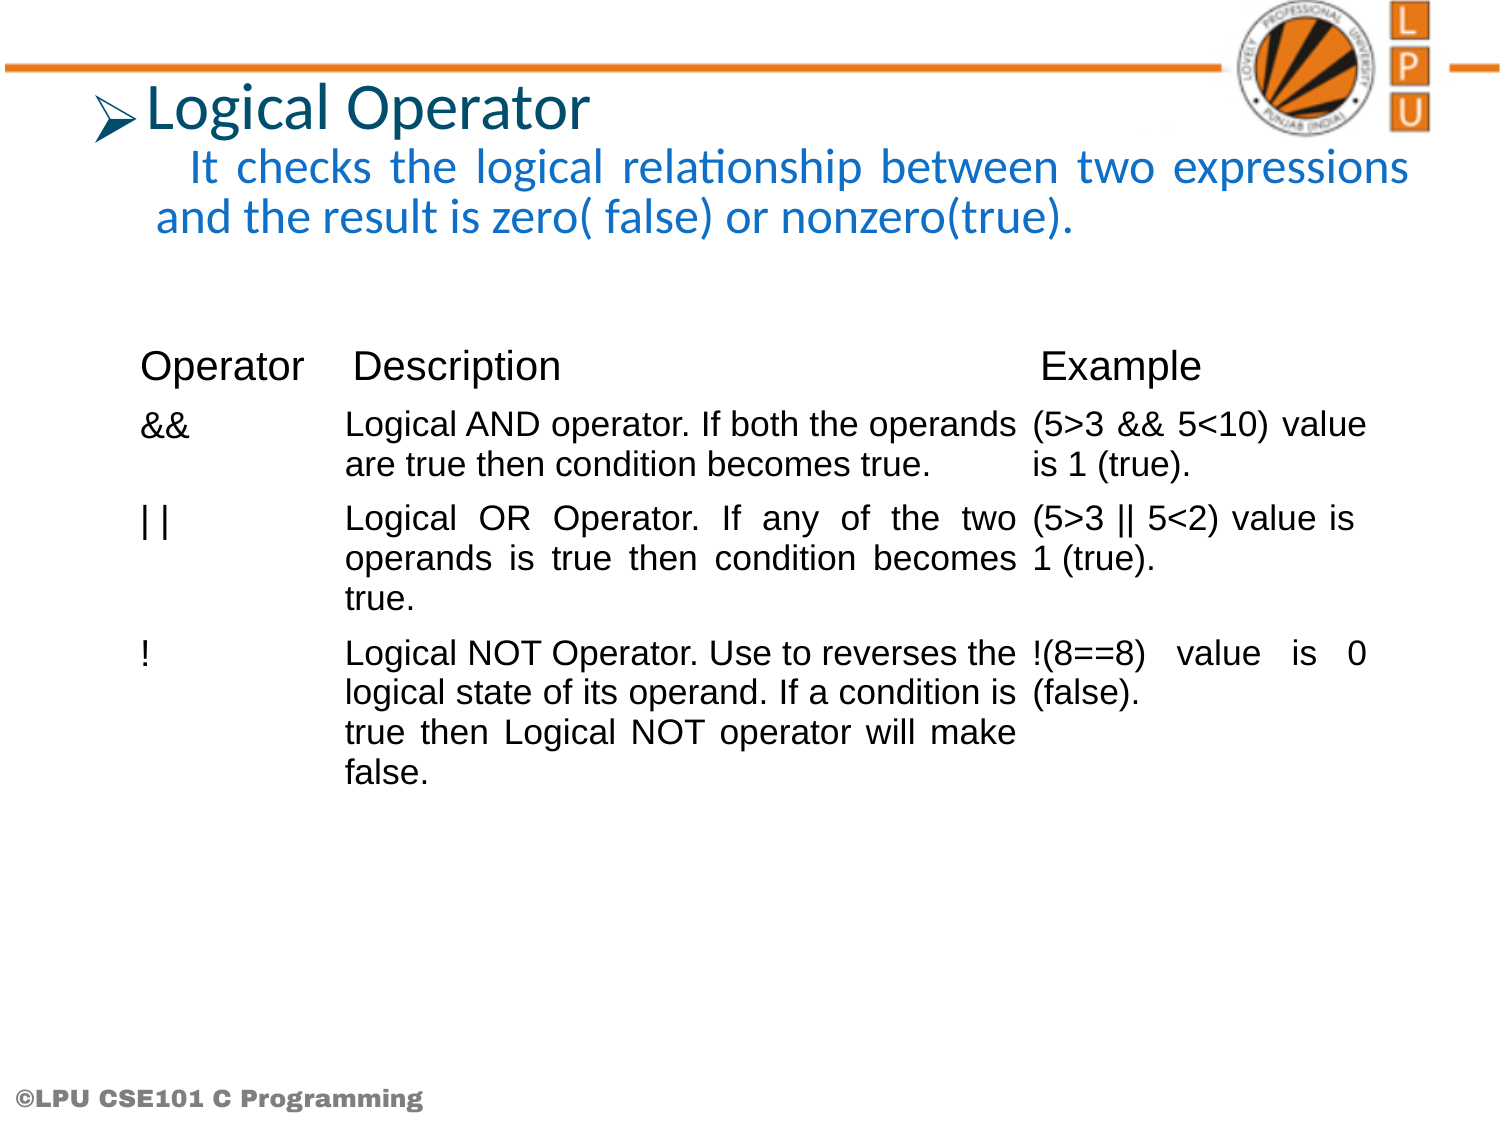

Logical Operator
     It checks the logical relationship between two expressions and the result is zero( false) or nonzero(true).

| Operator | Description | Example |
| --- | --- | --- |
| && | Logical AND operator. If both the operands are true then condition becomes true. | (5>3 && 5<10) value is 1 (true). |
| | | | Logical OR Operator. If any of the two operands is true then condition becomes true. | (5>3 || 5<2) value is 1 (true). |
| ! | Logical NOT Operator. Use to reverses the logical state of its operand. If a condition is true then Logical NOT operator will make false. | !(8==8) value is 0 (false). |